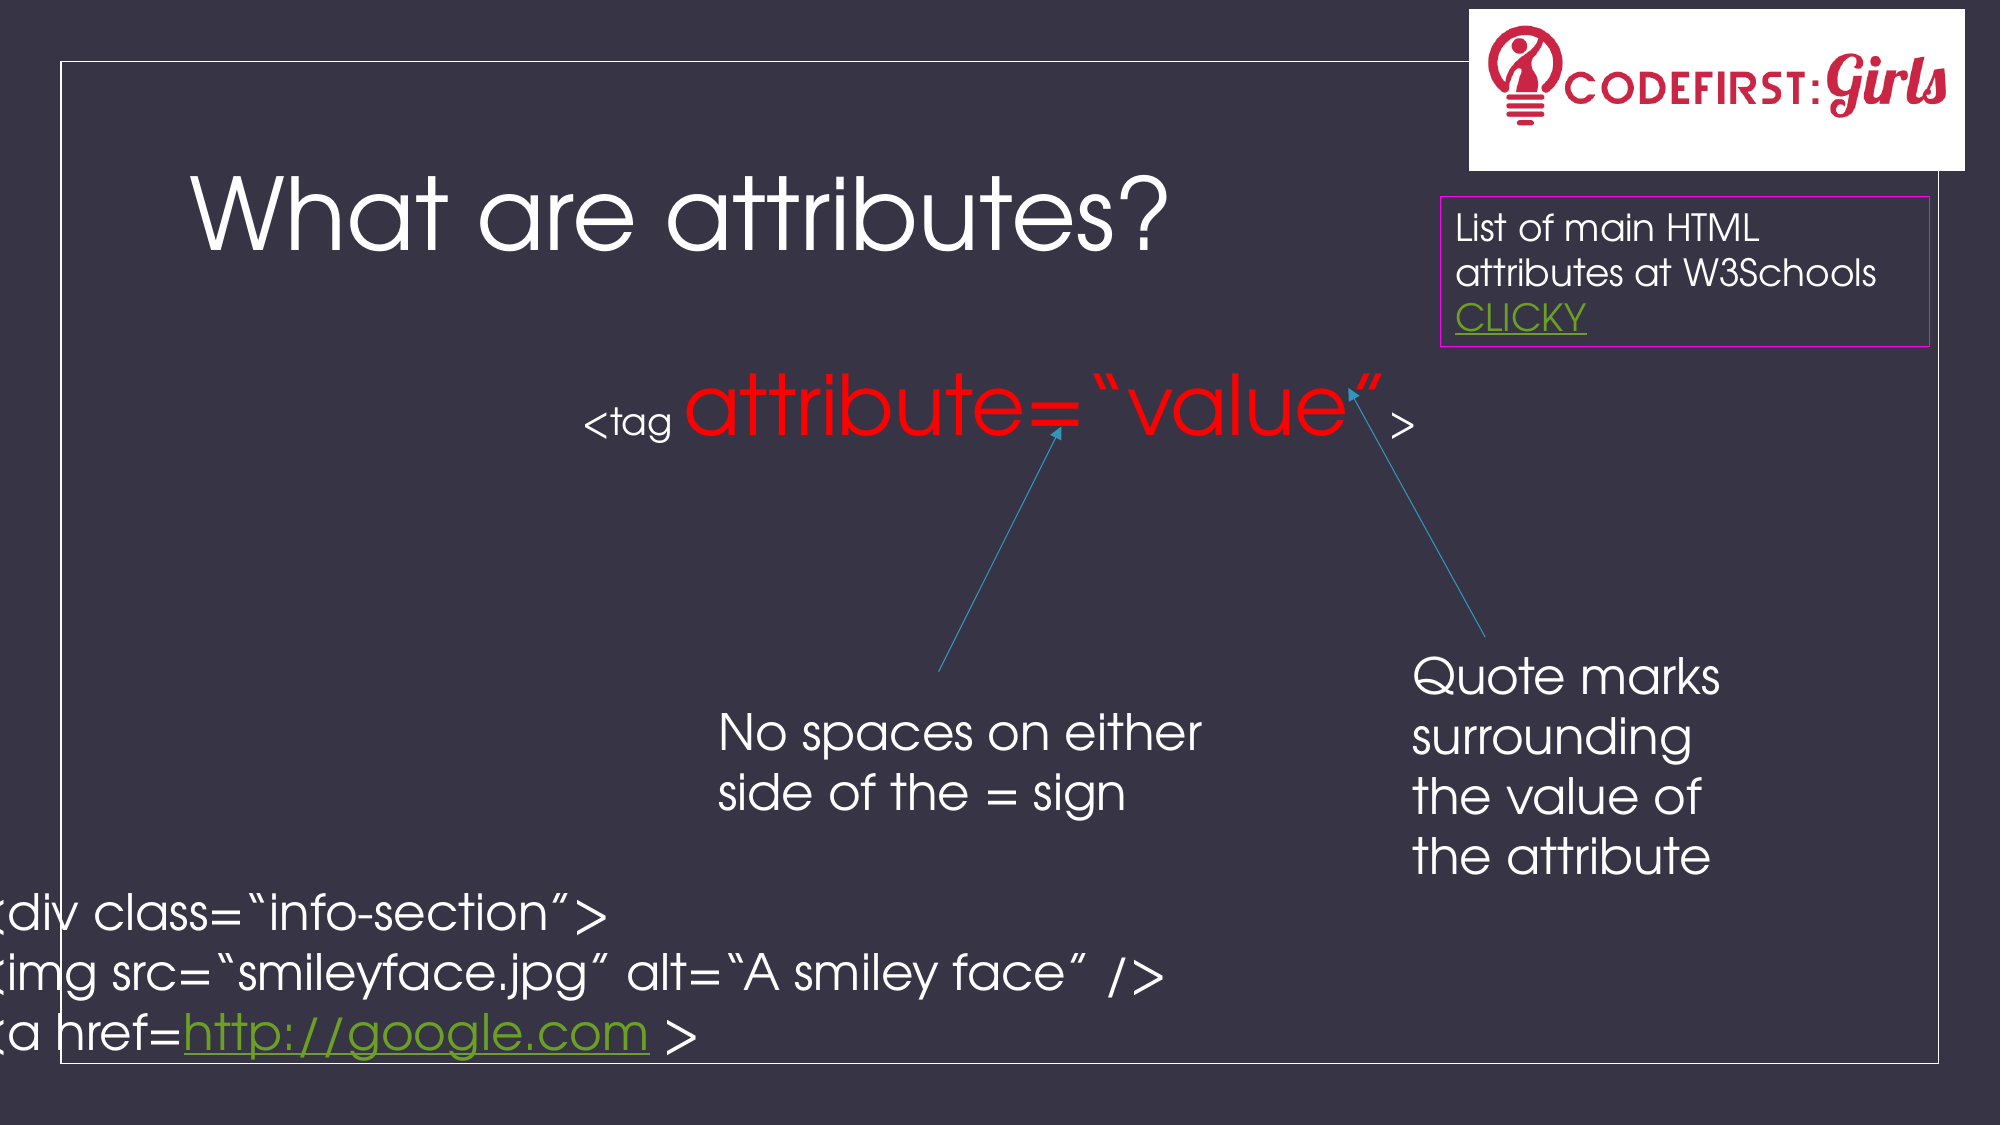

# What are attributes?
List of main HTML  attributes at W3Schools CLICKY
<tag attribute=“value”>

Quote marks surrounding the value of the attribute
No spaces on either side of the = sign
<div class=“info-section”>
<img src=“smileyface.jpg” alt=“A smiley face” />
<a href=http://google.com >